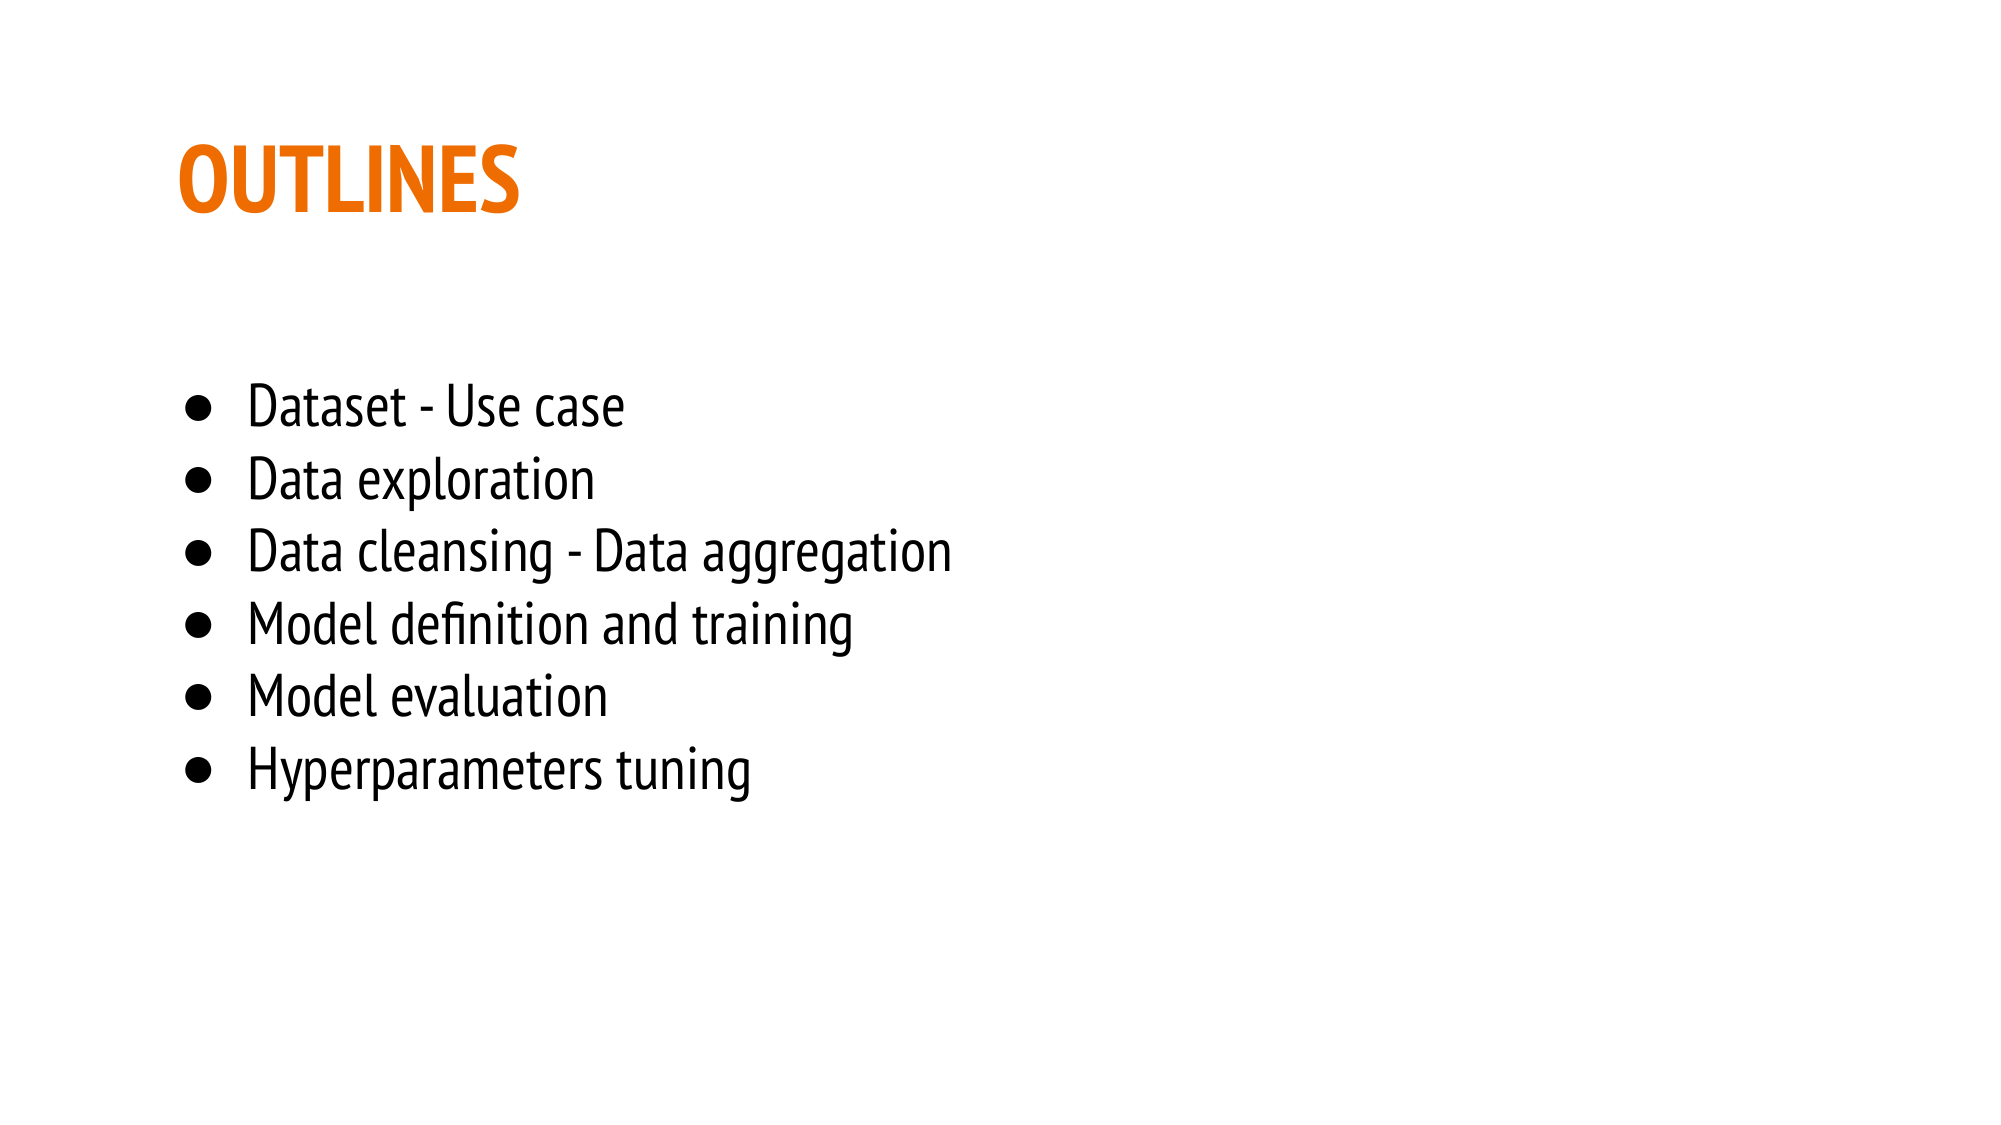

# OUTLINES
Dataset - Use case
Data exploration
Data cleansing - Data aggregation
Model definition and training
Model evaluation
Hyperparameters tuning